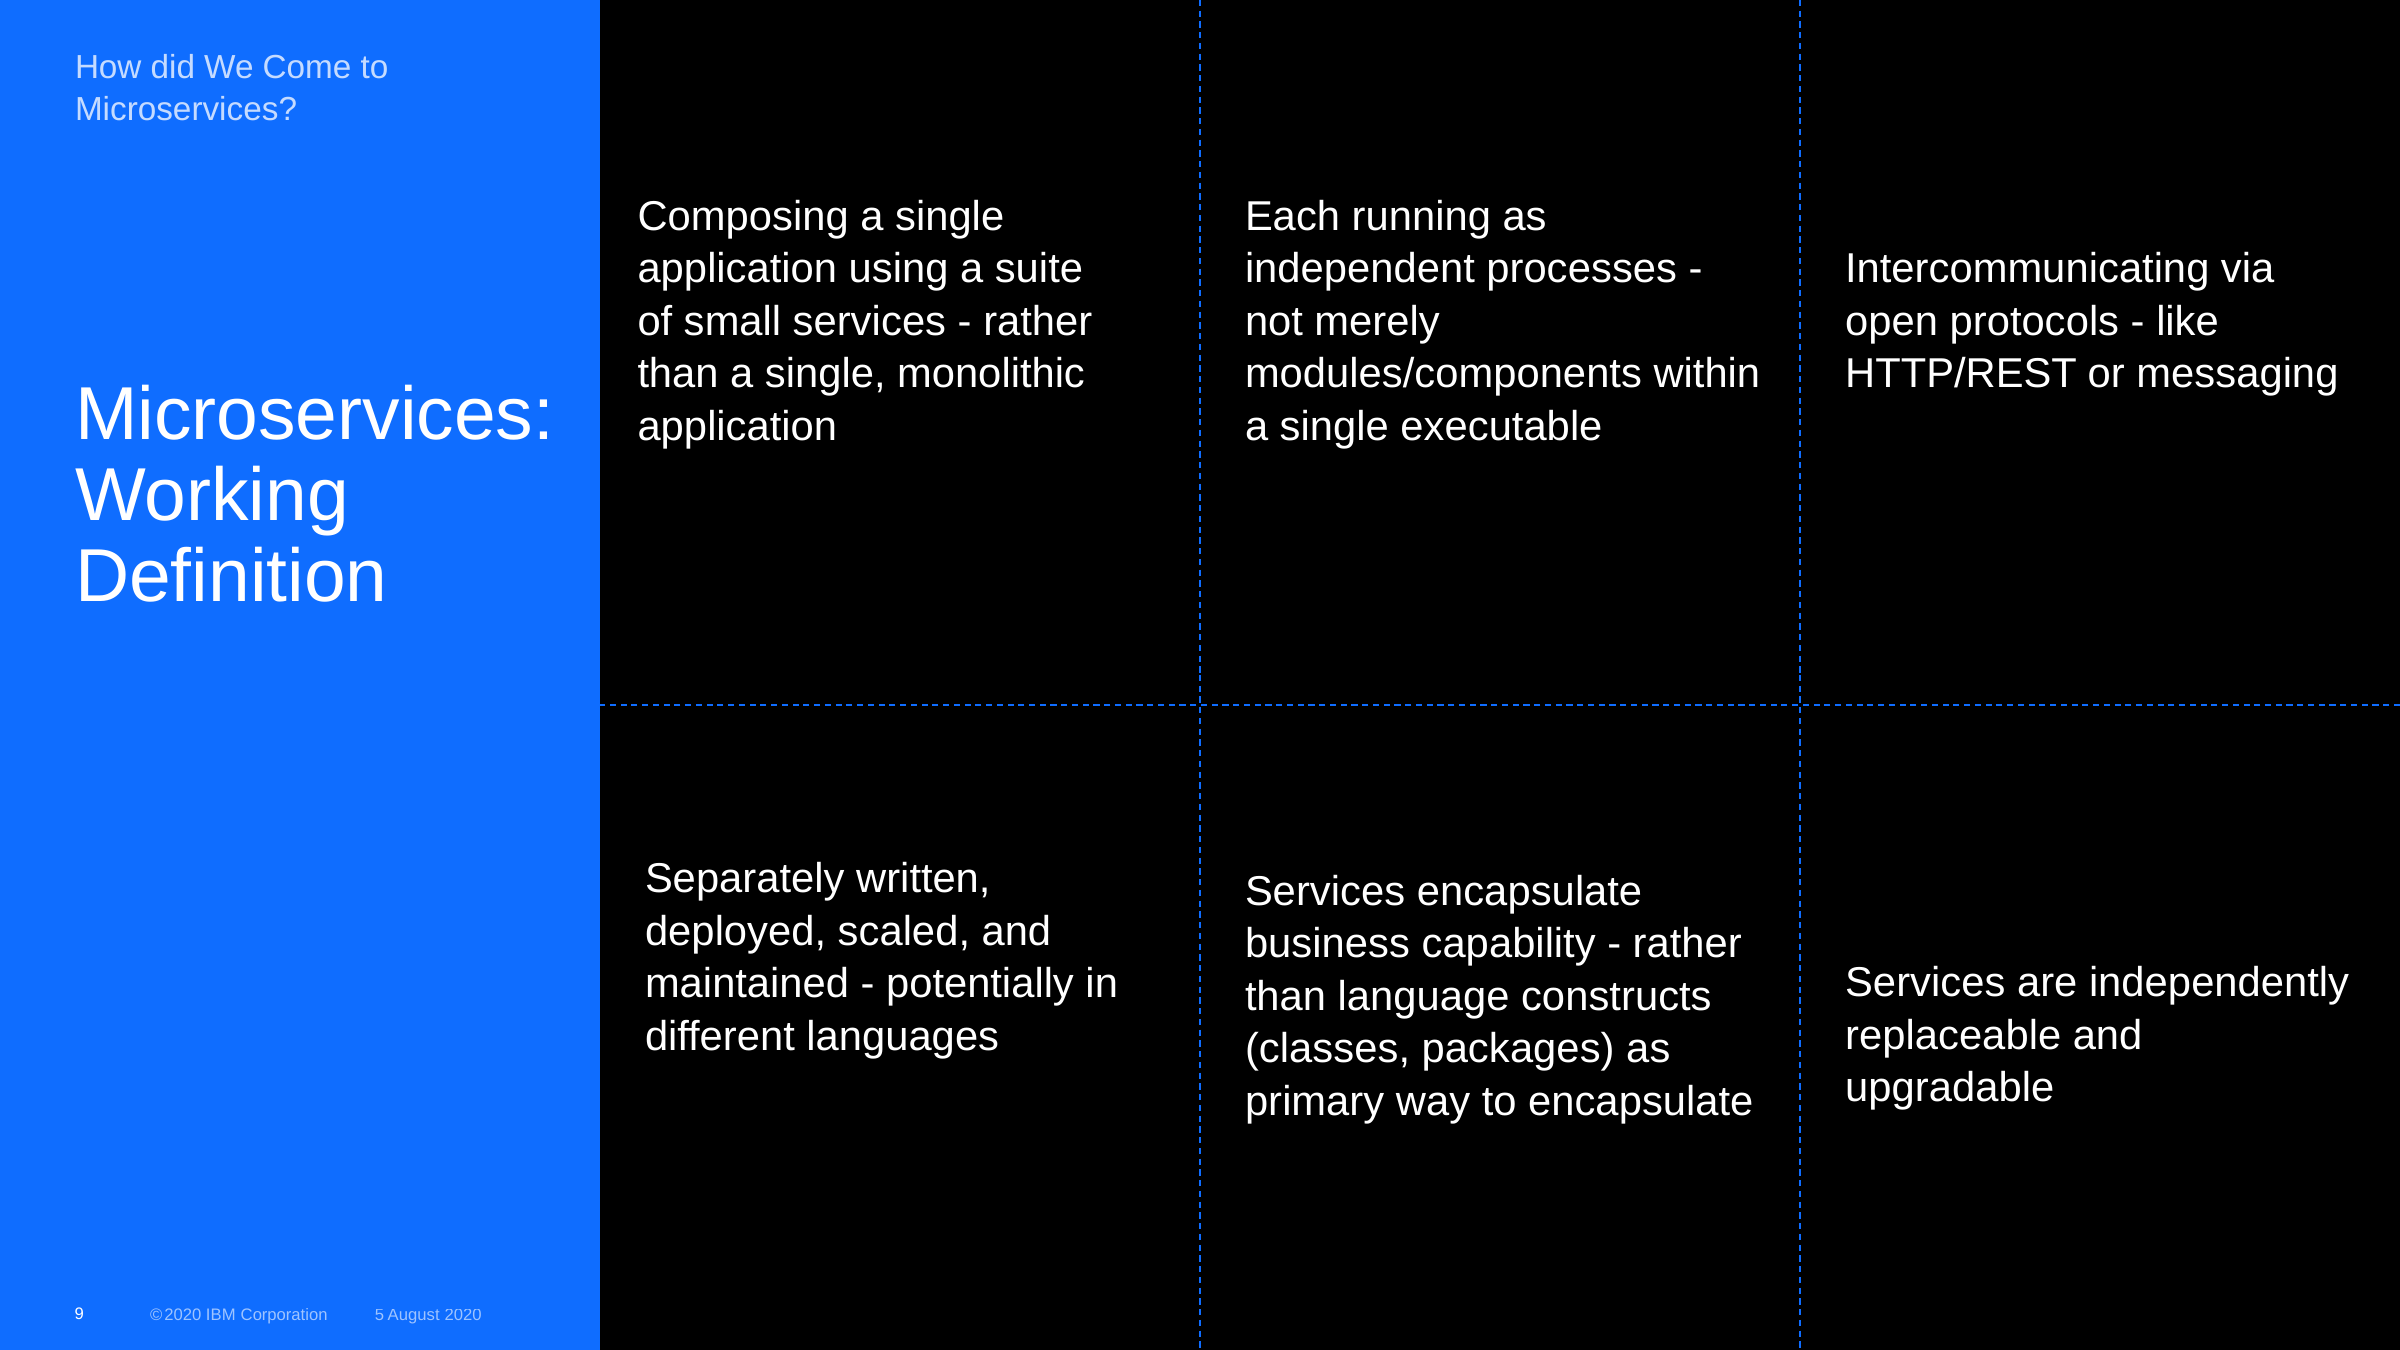

Intercommunicating via open protocols - like HTTP/REST or messaging

Composing a single application using a suite
of small services - rather than a single, monolithic application

Each running as independent processes - not merely modules/components within a single executable

How did We Come to Microservices?

# Microservices: Working Definition
Separately written, deployed, scaled, and maintained - potentially in different languages

Services encapsulate business capability - rather than language constructs (classes, packages) as primary way to encapsulate

Services are independently replaceable and upgradable